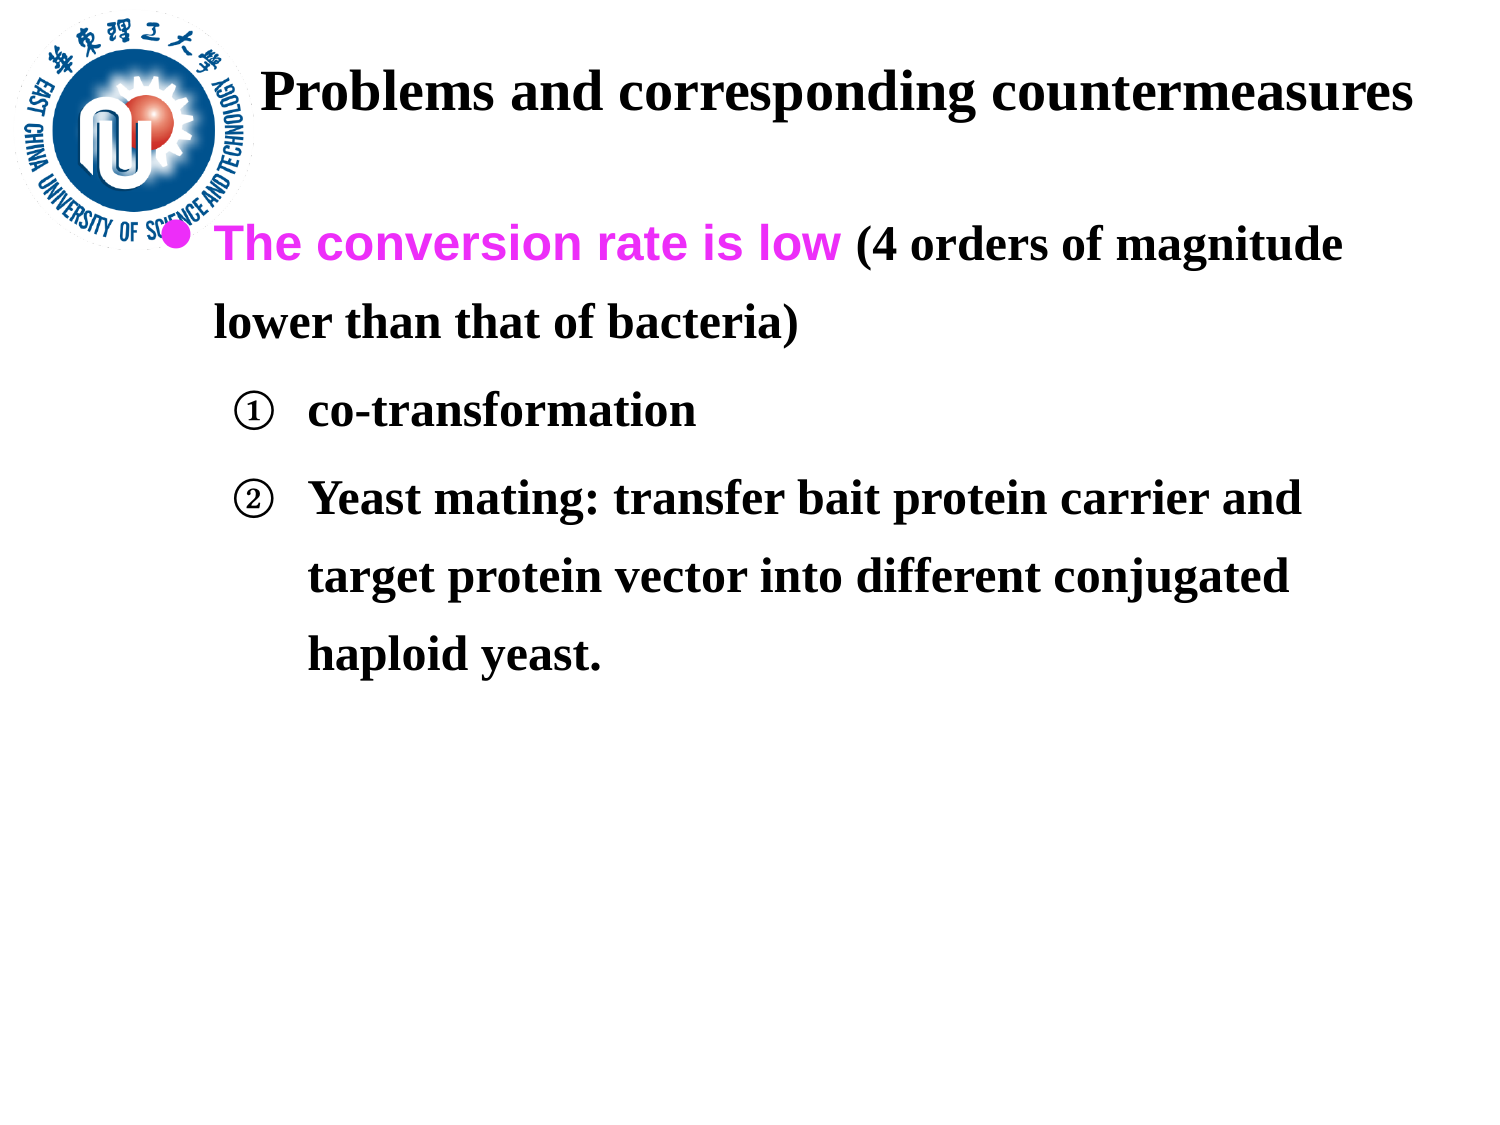

# Problems and corresponding countermeasures
The conversion rate is low (4 orders of magnitude lower than that of bacteria)
co-transformation
Yeast mating: transfer bait protein carrier and target protein vector into different conjugated haploid yeast.